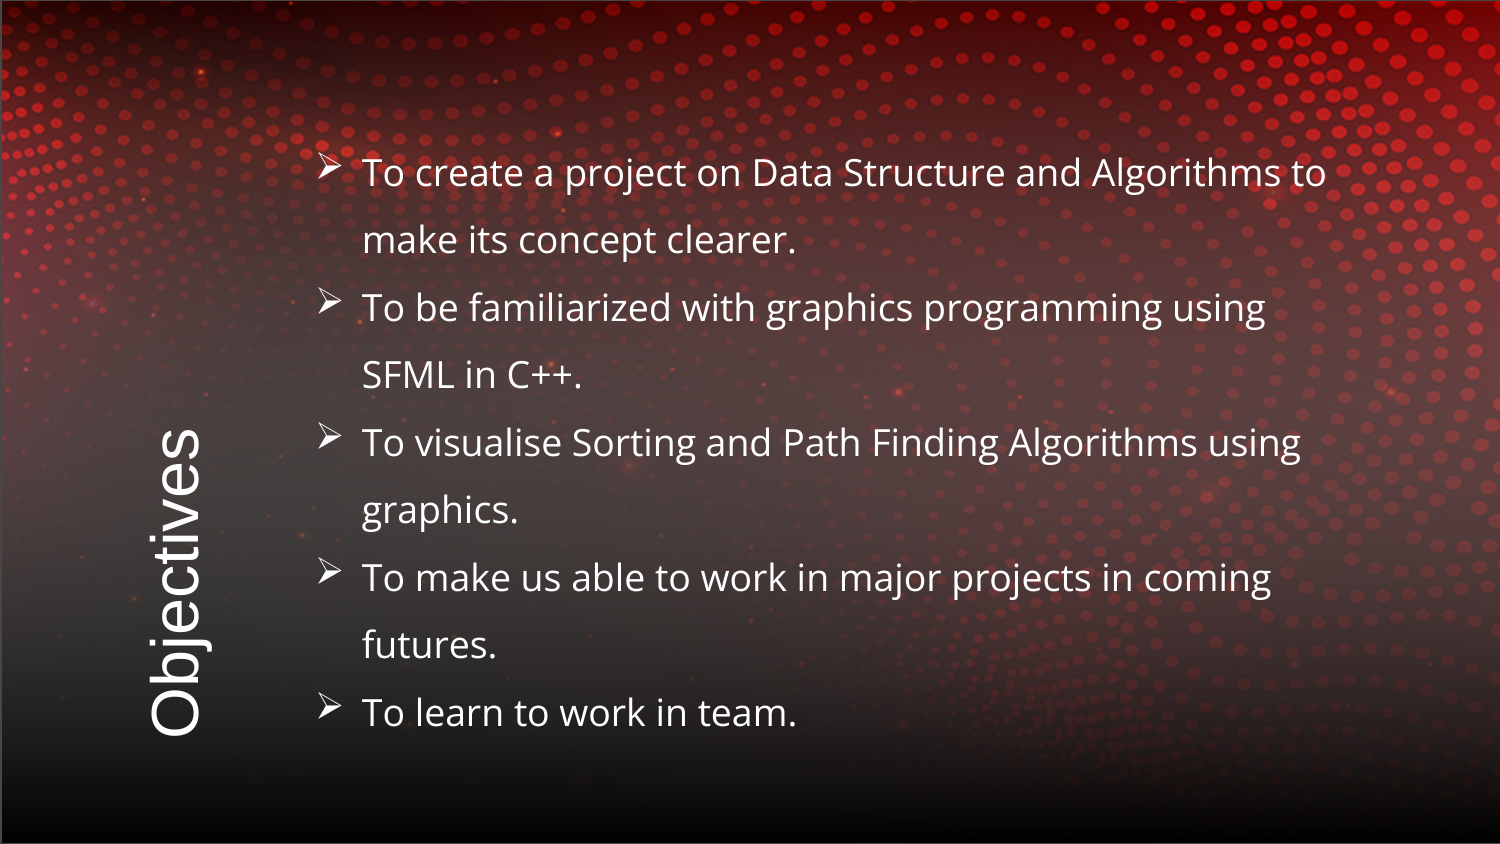

To create a project on Data Structure and Algorithms to make its concept clearer.
To be familiarized with graphics programming using SFML in C++.
To visualise Sorting and Path Finding Algorithms using graphics.
To make us able to work in major projects in coming futures.
To learn to work in team.
# Objectives